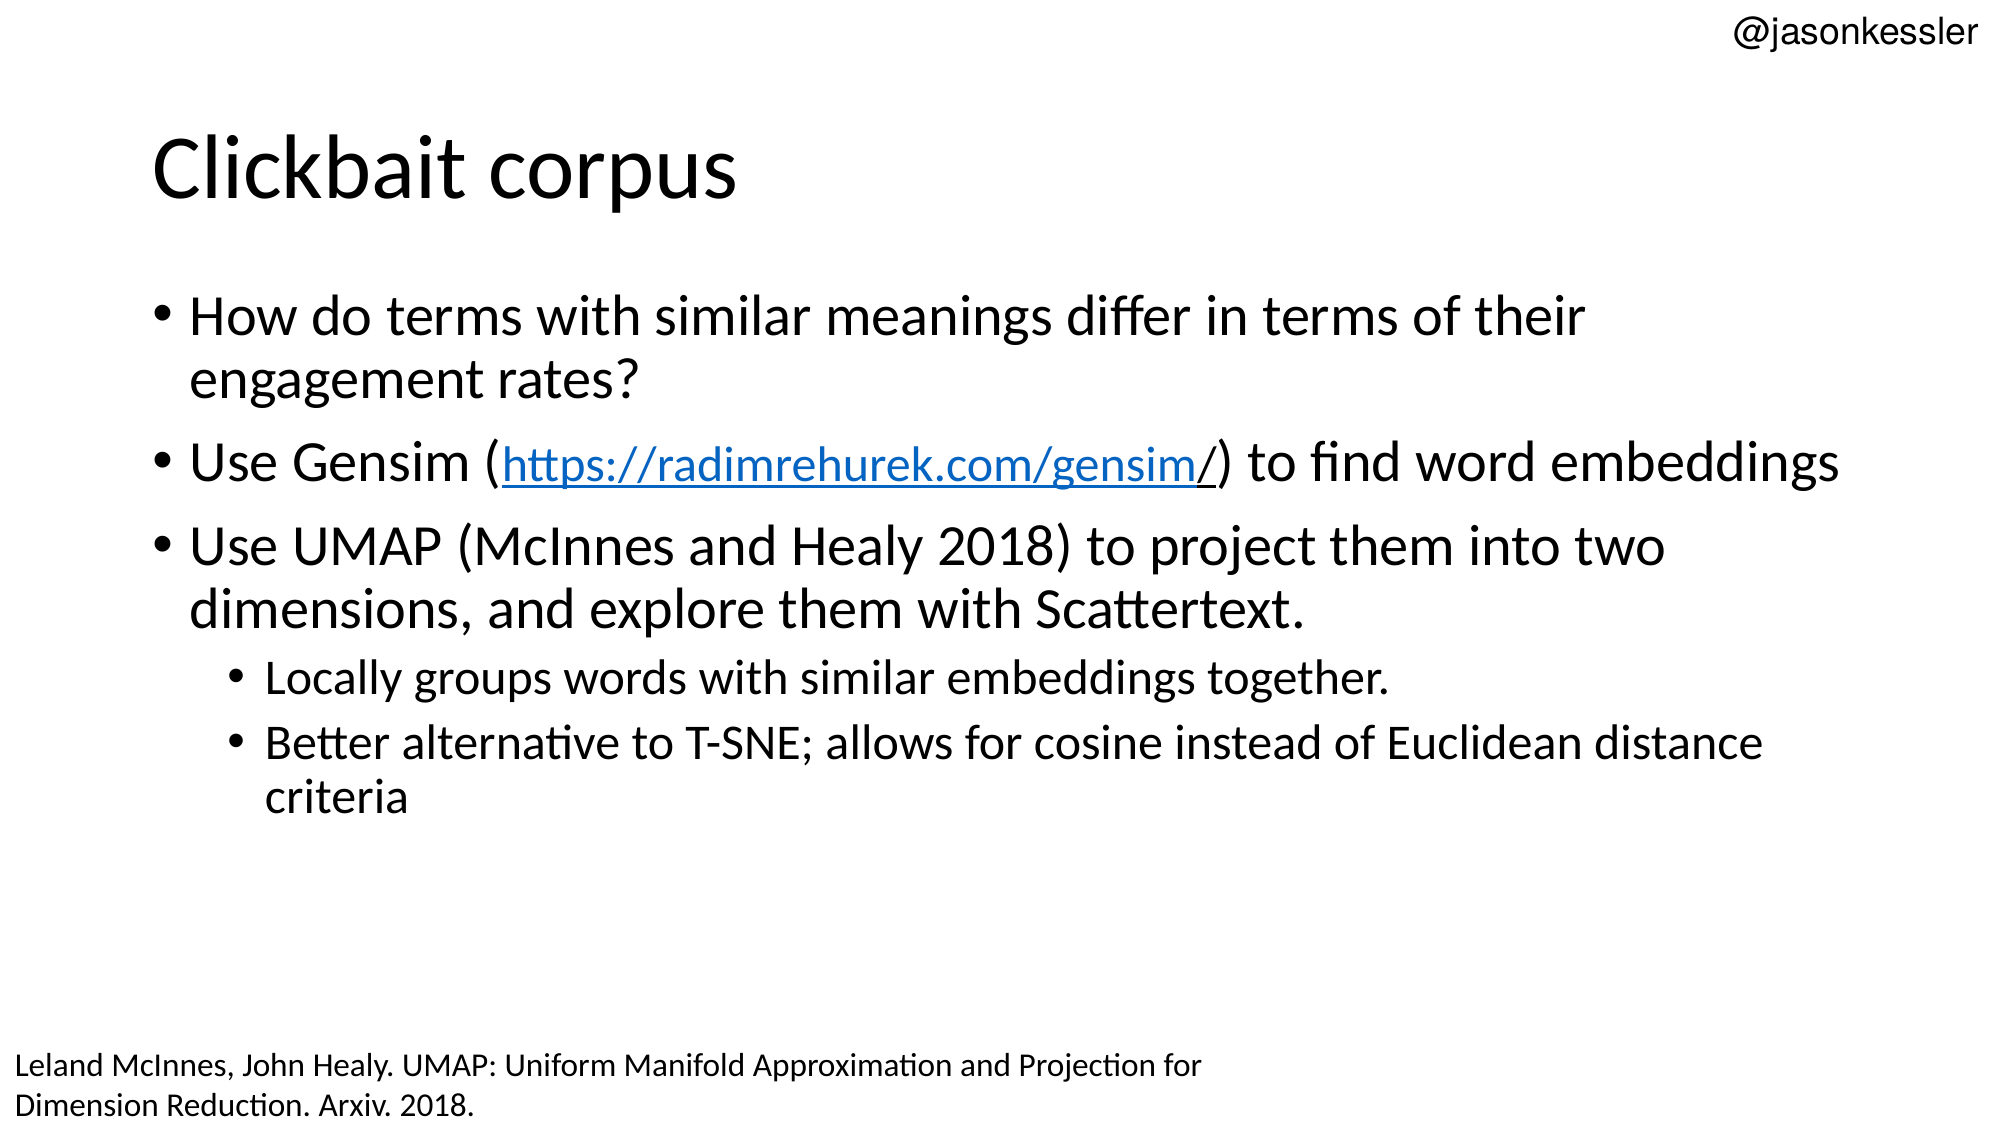

@jasonkessler
# Clickbait corpus
How do terms with similar meanings differ in terms of their engagement rates?
Use Gensim (https://radimrehurek.com/gensim/) to find word embeddings
Use UMAP (McInnes and Healy 2018) to project them into two dimensions, and explore them with Scattertext.
Locally groups words with similar embeddings together.
Better alternative to T-SNE; allows for cosine instead of Euclidean distance criteria
Leland McInnes, John Healy. UMAP: Uniform Manifold Approximation and Projection for Dimension Reduction. Arxiv. 2018.